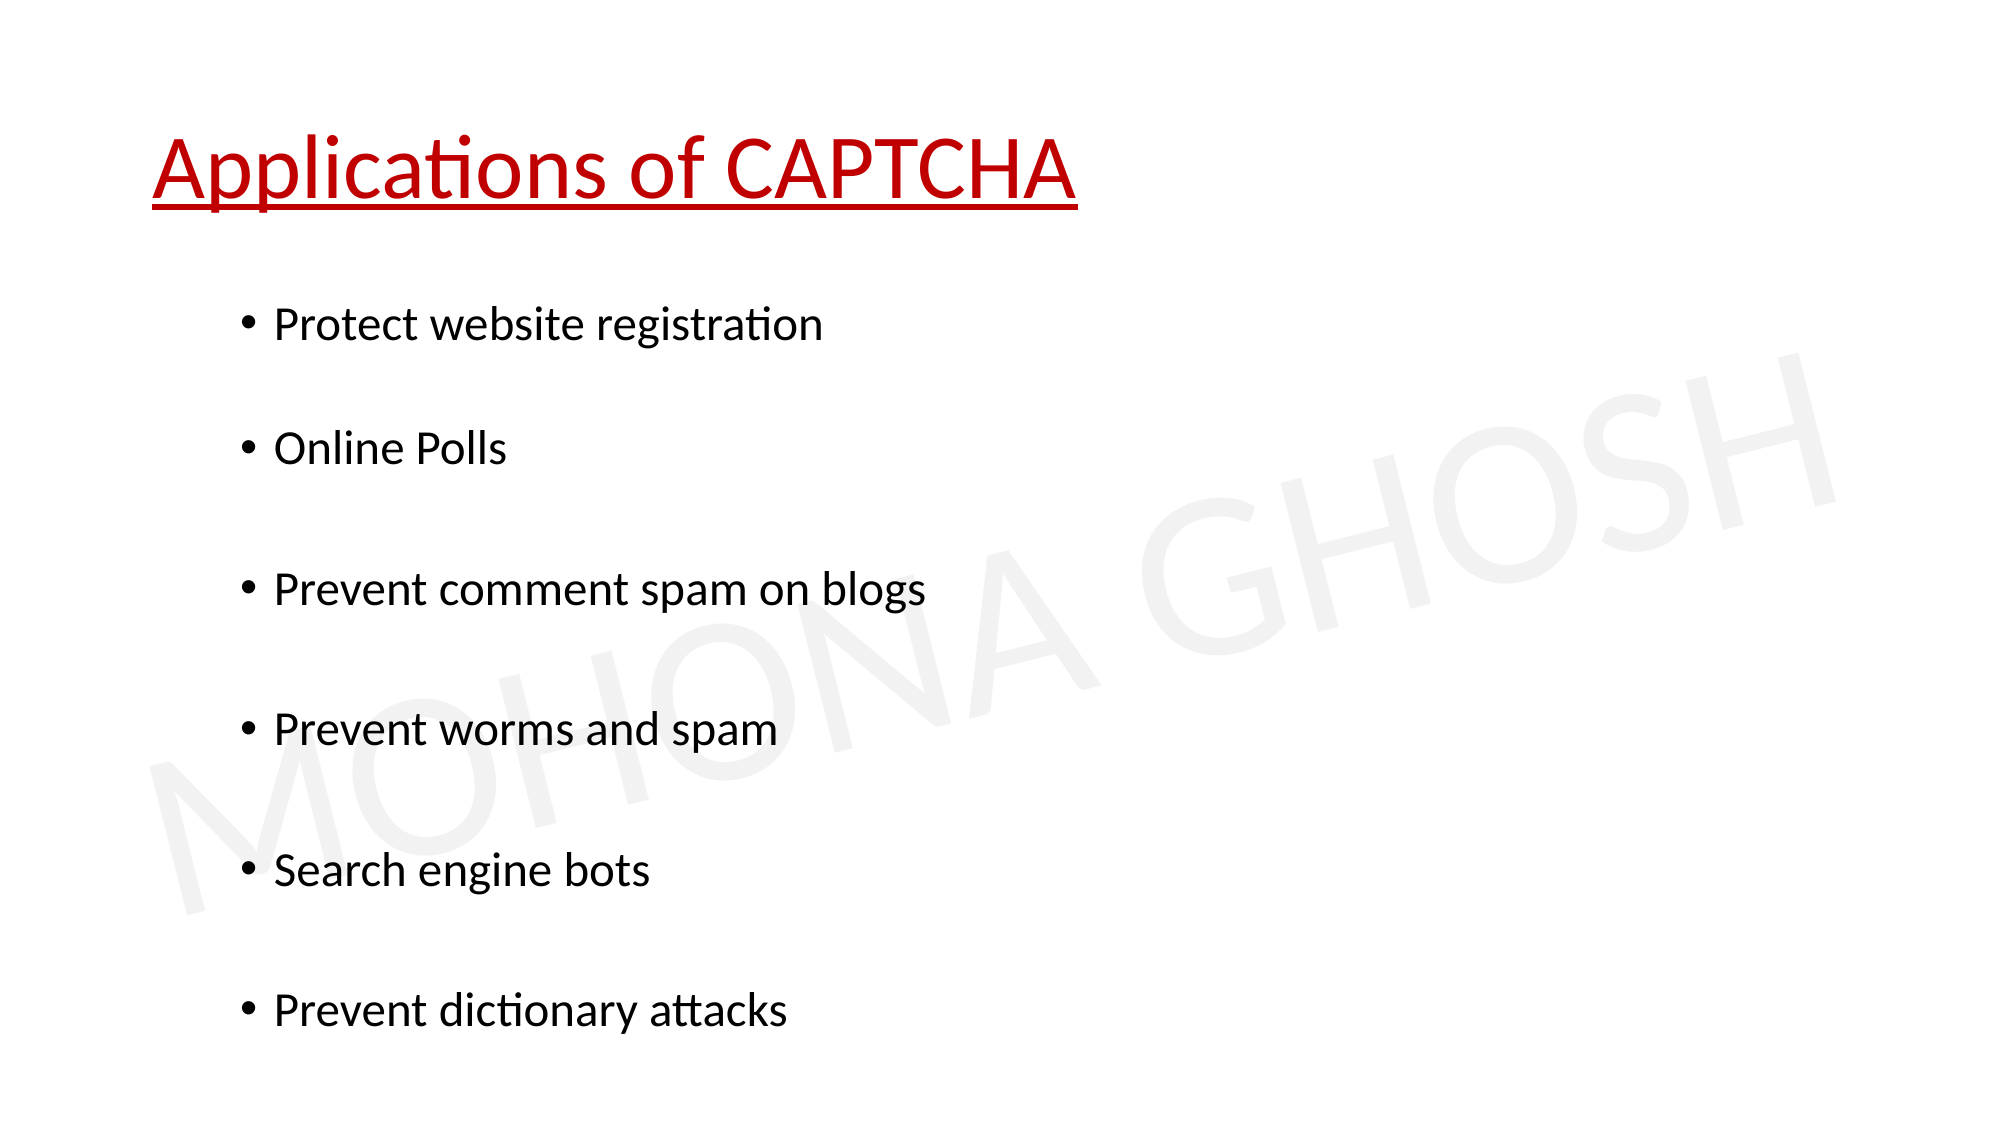

# Applications of CAPTCHA
Protect website registration

Online Polls

Prevent comment spam on blogs

Prevent worms and spam

Search engine bots

Prevent dictionary attacks